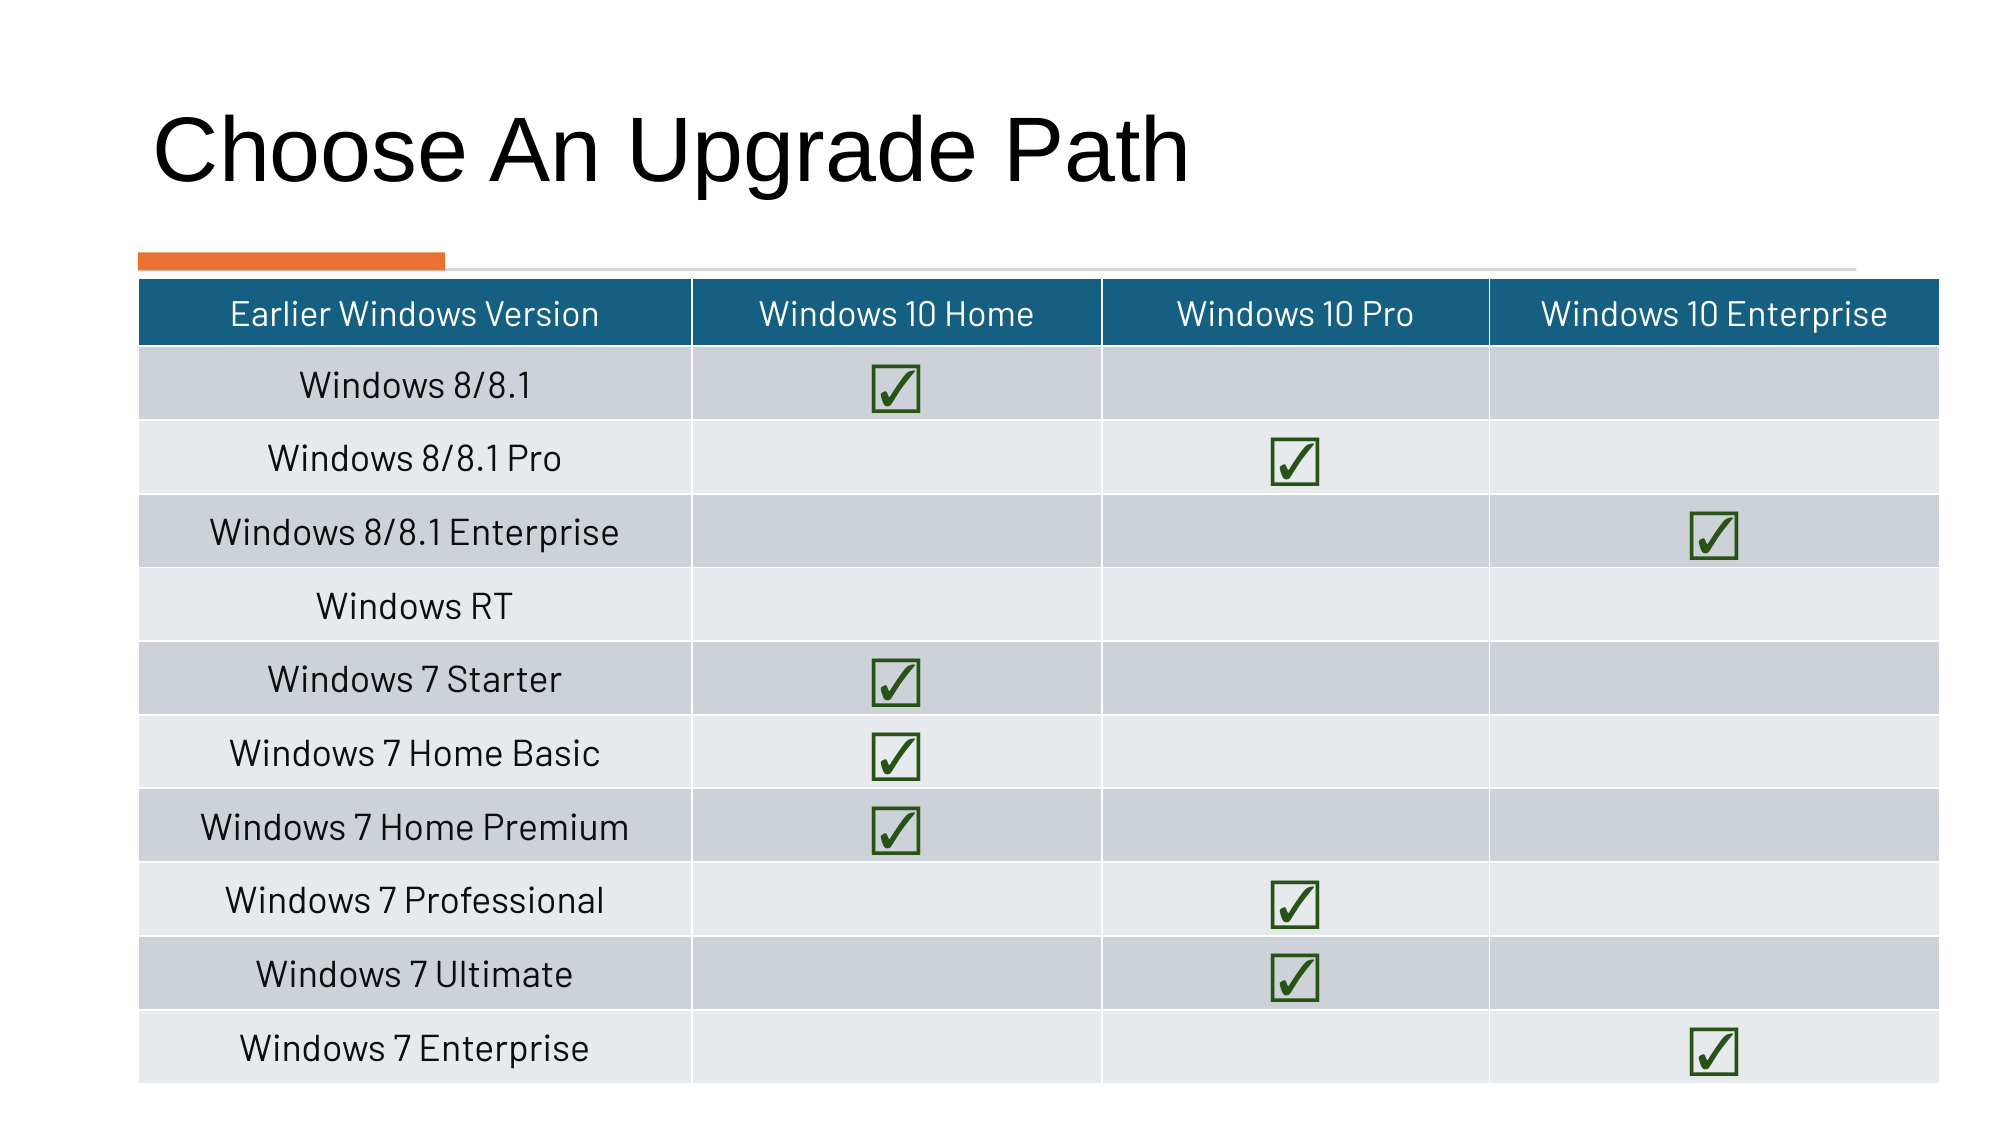

# Choose An Upgrade Path

| Earlier Windows Version | Windows 10 Home | Windows 10 Pro | Windows 10 Enterprise |
| --- | --- | --- | --- |
| Windows 8/8.1 | ☑ |  |  |
| Windows 8/8.1 Pro |  | ☑ |  |
| Windows 8/8.1 Enterprise |  |  | ☑ |
| Windows RT |  |  |  |
| Windows 7 Starter | ☑ |  |  |
| Windows 7 Home Basic | ☑ |  |  |
| Windows 7 Home Premium | ☑ |  |  |
| Windows 7 Professional |  | ☑ |  |
| Windows 7 Ultimate |  | ☑ |  |
| Windows 7 Enterprise |  |  | ☑ |